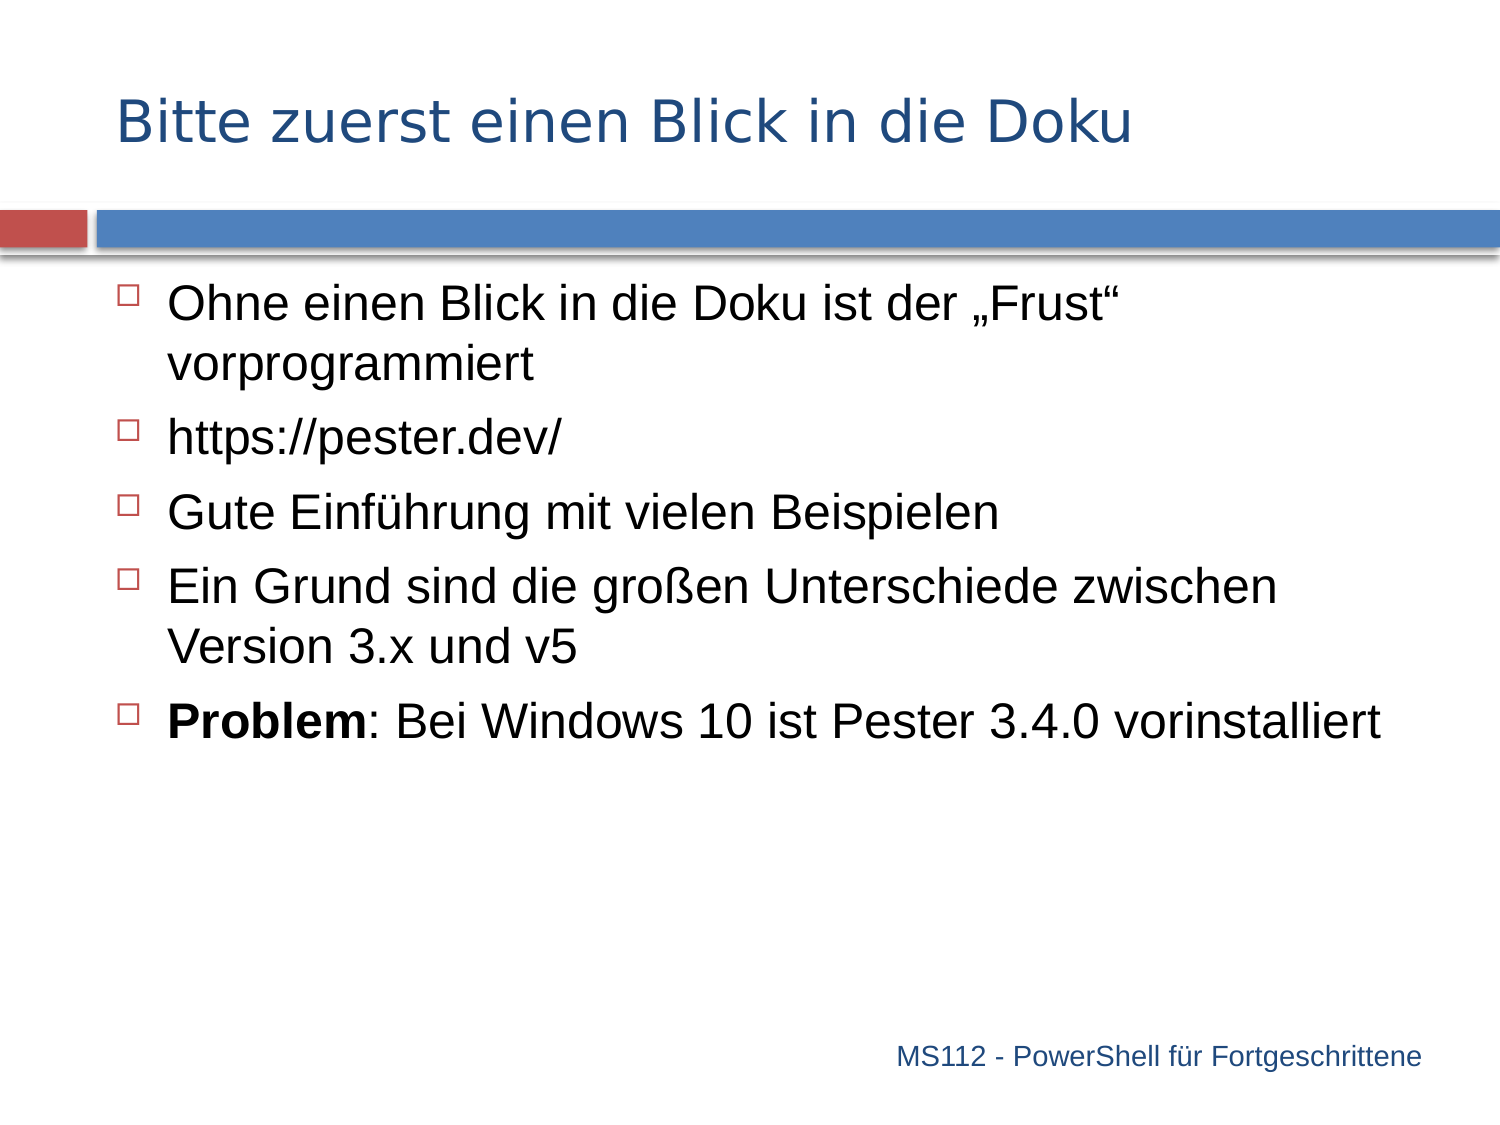

# Bitte zuerst einen Blick in die Doku
Ohne einen Blick in die Doku ist der „Frust“ vorprogrammiert
https://pester.dev/
Gute Einführung mit vielen Beispielen
Ein Grund sind die großen Unterschiede zwischen Version 3.x und v5
Problem: Bei Windows 10 ist Pester 3.4.0 vorinstalliert
MS112 - PowerShell für Fortgeschrittene